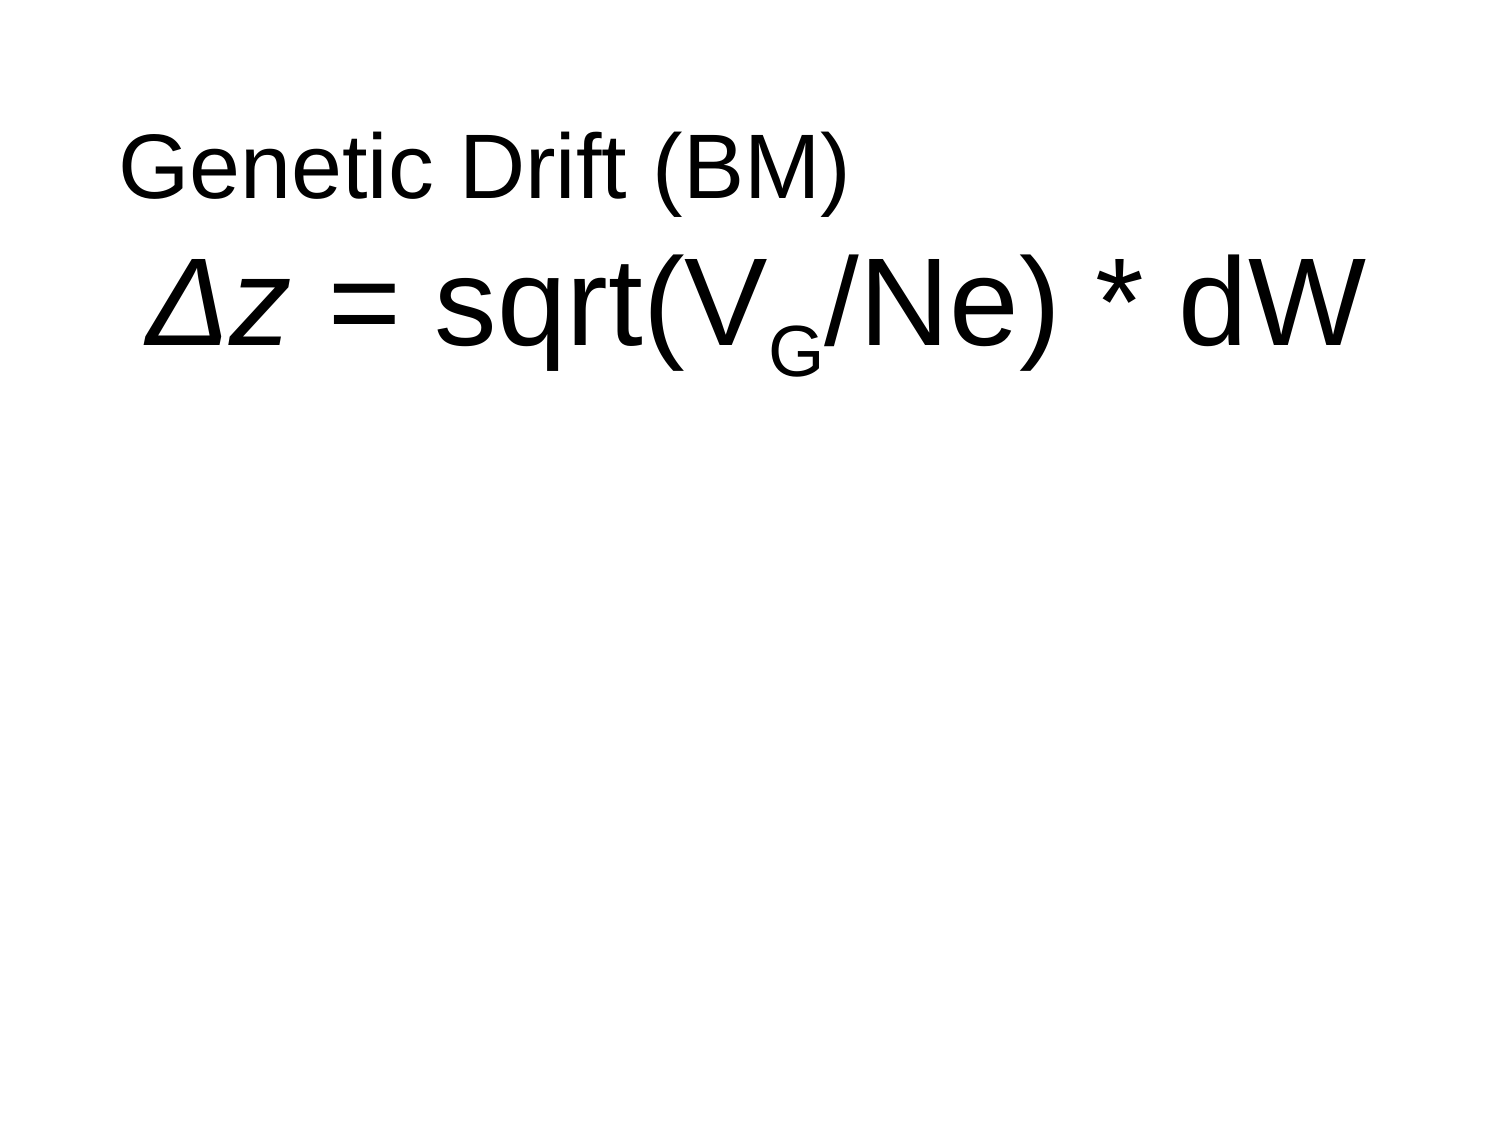

# Genetic Drift (BM)
Δz = sqrt(VG/Ne) * dW